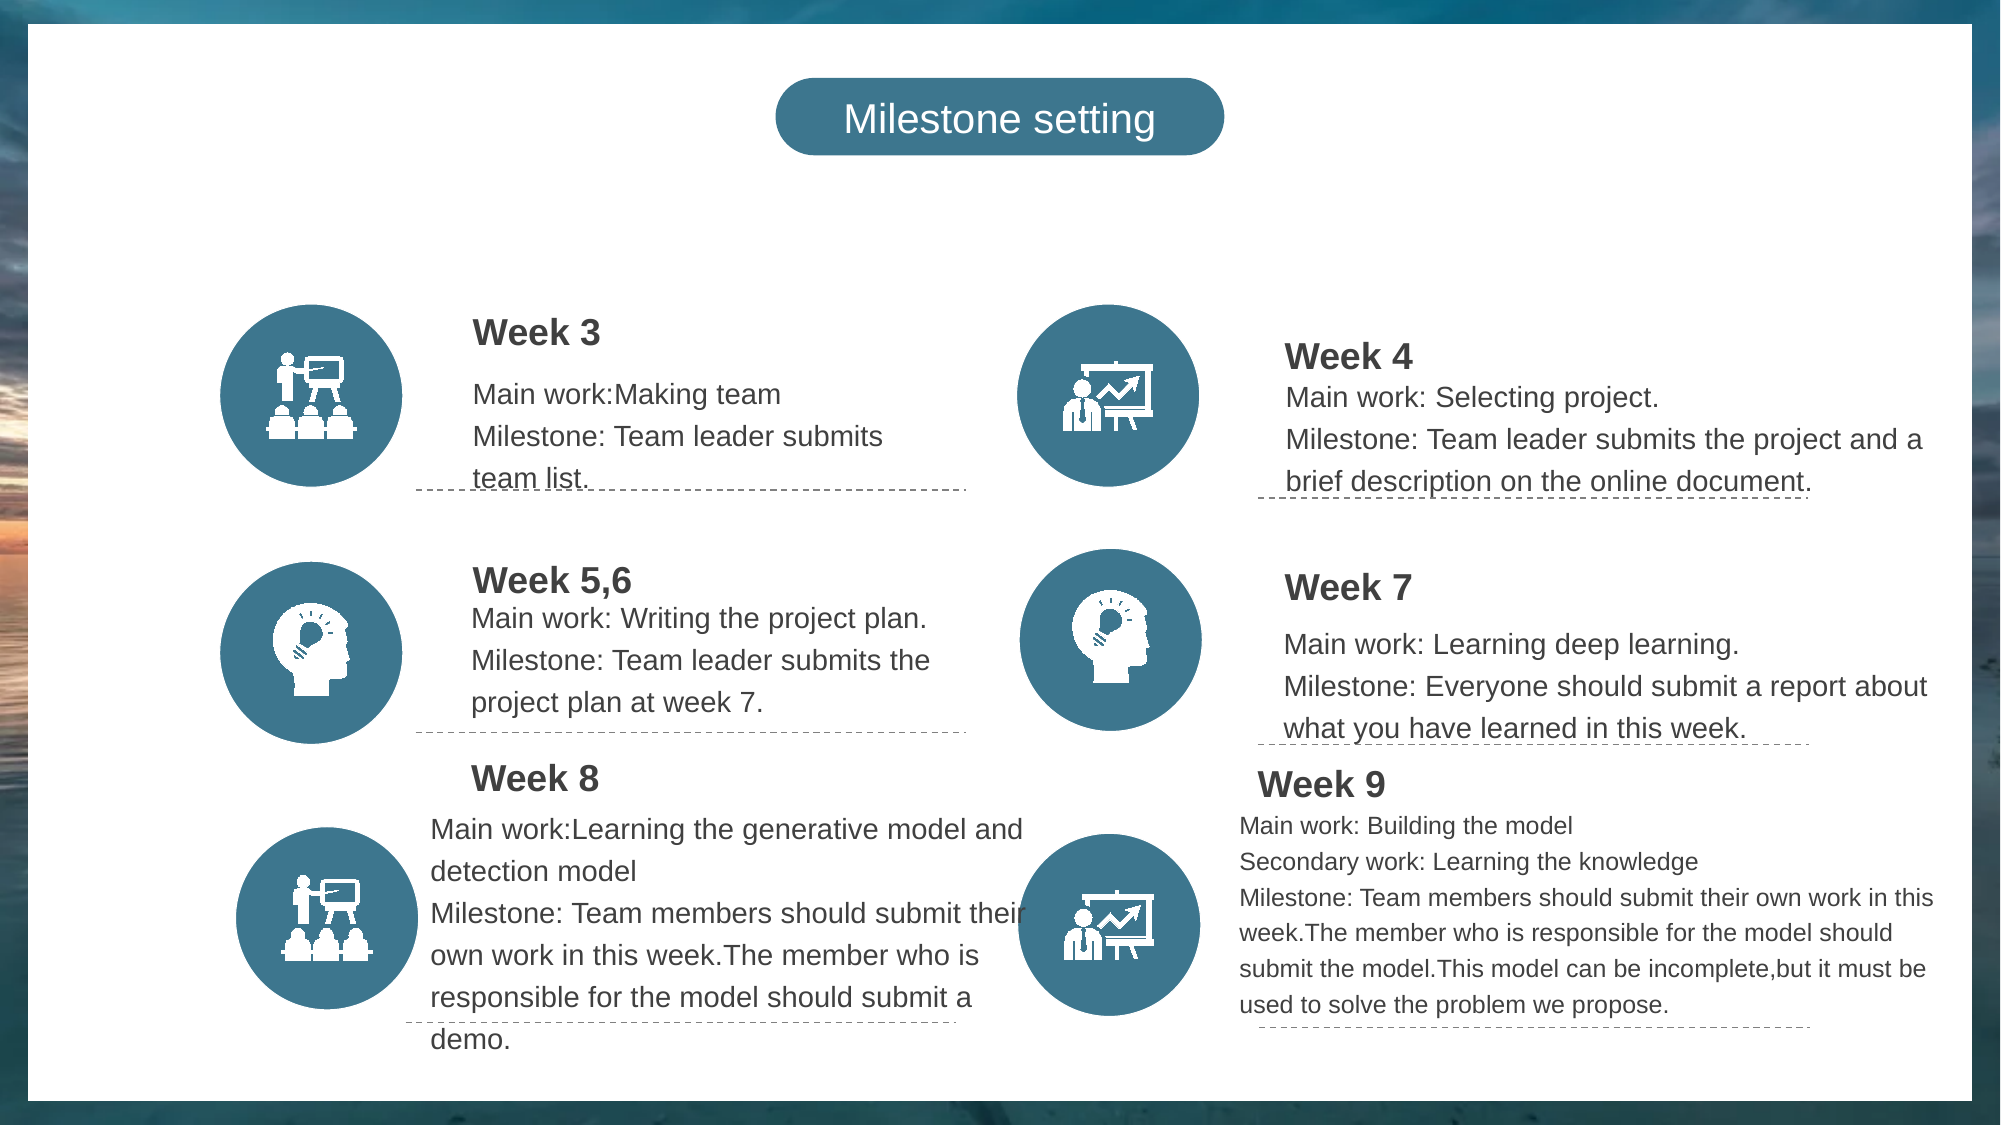

Milestone setting
Week 3

Week 4

Main work:Making team
Milestone: Team leader submits team list.
Main work: Selecting project.
Milestone: Team leader submits the project and a brief description on the online document.
Week 5,6

Week 7

Main work: Writing the project plan.
Milestone: Team leader submits the project plan at week 7.

Main work: Learning deep learning.
Milestone: Everyone should submit a report about what you have learned in this week.
Week 8
Week 9
Main work:Learning the generative model and detection model
Milestone: Team members should submit their own work in this week.The member who is responsible for the model should submit a demo.
Main work: Building the model
Secondary work: Learning the knowledge
Milestone: Team members should submit their own work in this week.The member who is responsible for the model should submit the model.This model can be incomplete,but it must be used to solve the problem we propose.